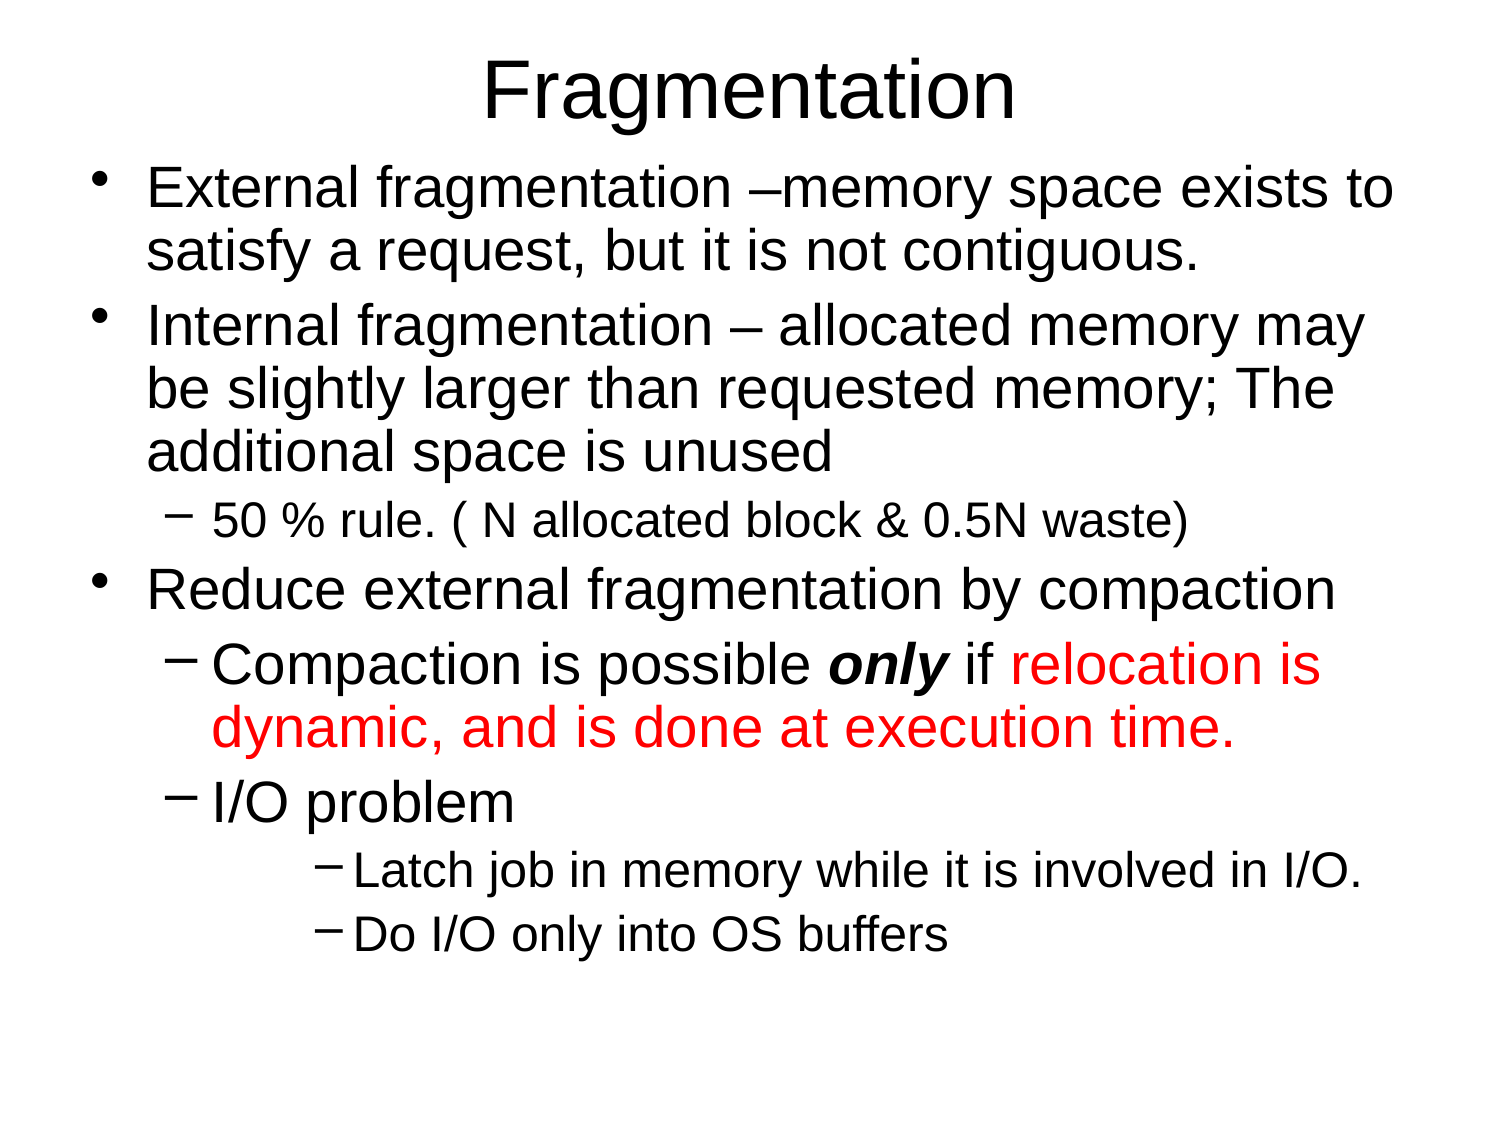

# Fragmentation
External fragmentation –memory space exists to satisfy a request, but it is not contiguous.
Internal fragmentation – allocated memory may be slightly larger than requested memory; The additional space is unused
50 % rule. ( N allocated block & 0.5N waste)
Reduce external fragmentation by compaction
Compaction is possible only if relocation is dynamic, and is done at execution time.
I/O problem
Latch job in memory while it is involved in I/O.
Do I/O only into OS buffers